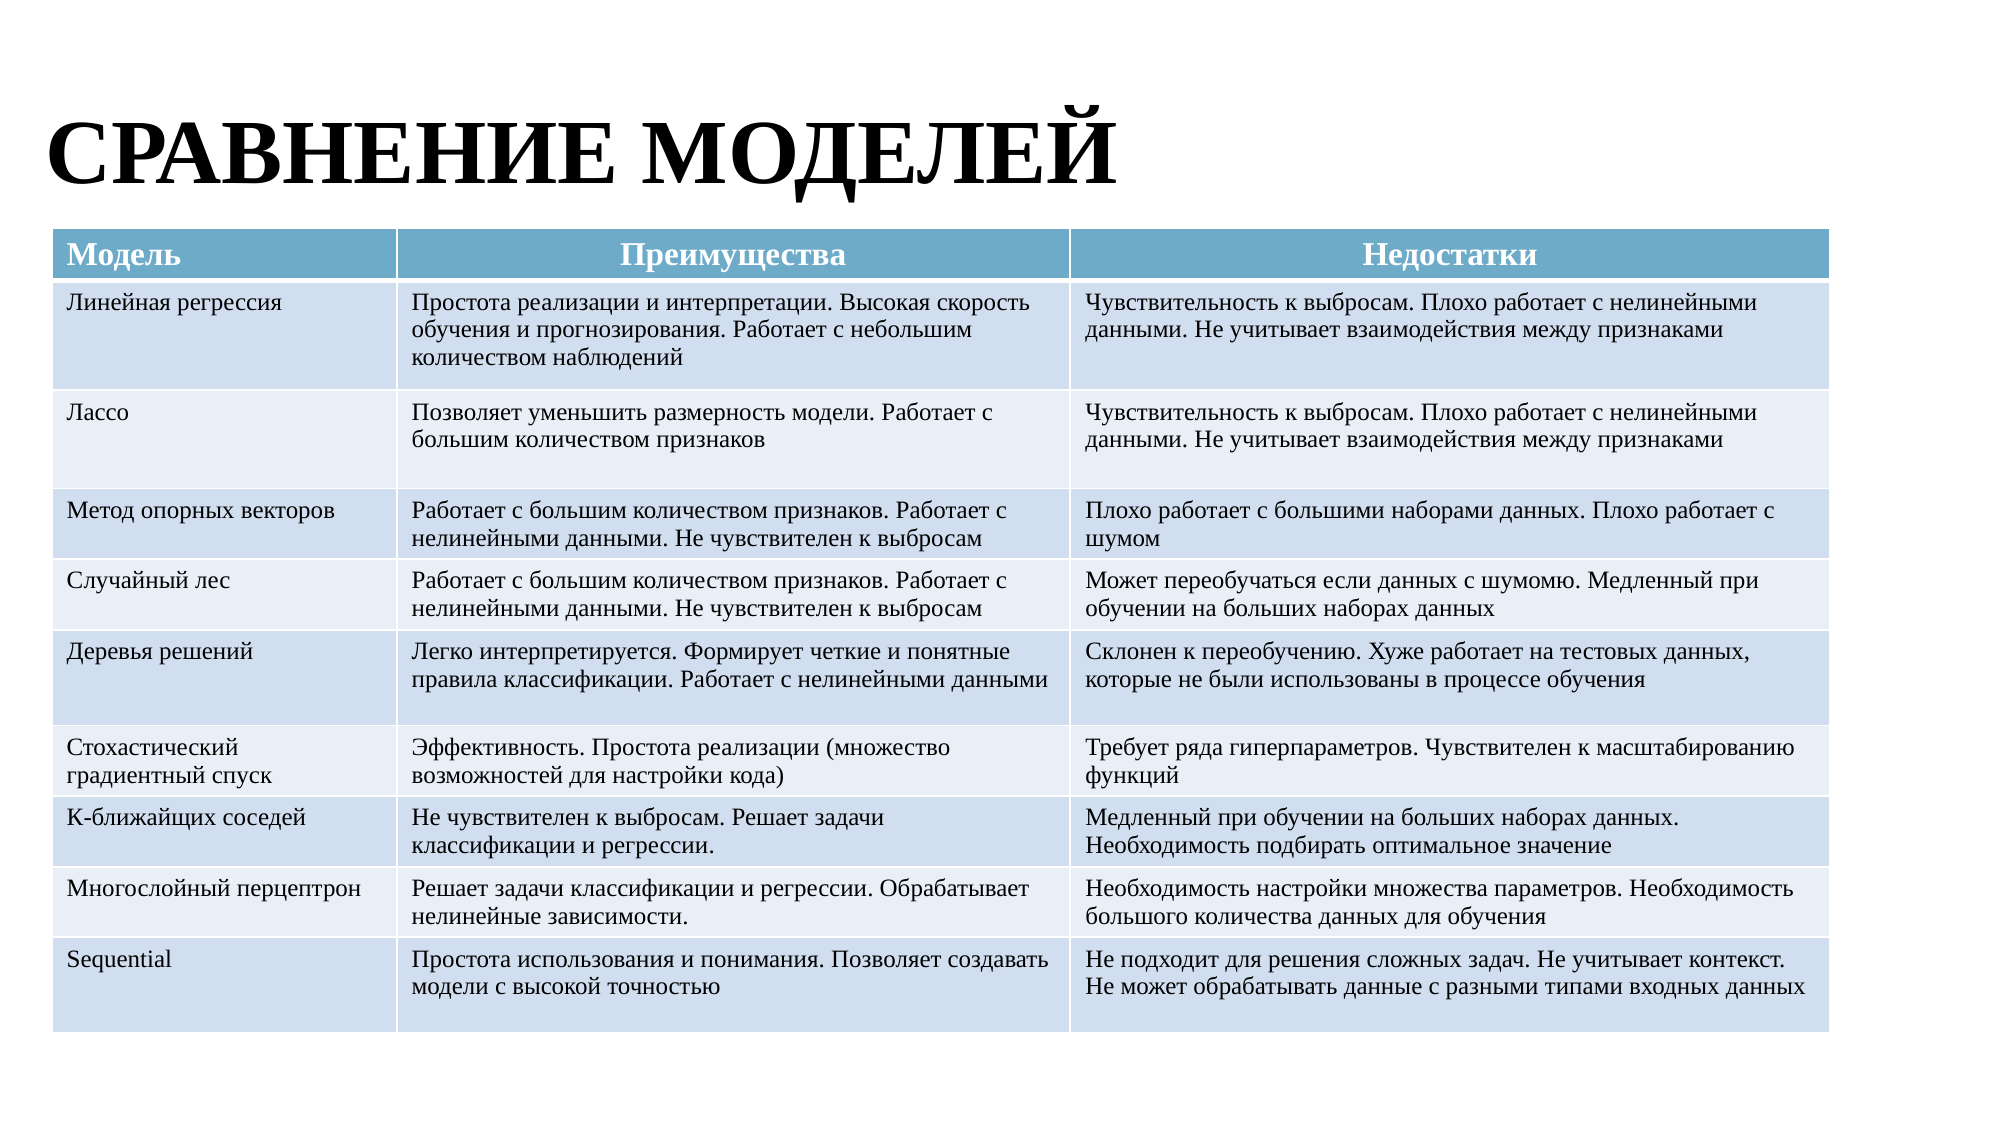

# СРАВНЕНИЕ МОДЕЛЕЙ
| Модель | Преимущества | Недостатки |
| --- | --- | --- |
| Линейная регрессия | Простота реализации и интерпретации. Высокая скорость обучения и прогнозирования. Работает с небольшим количеством наблюдений | Чувствительность к выбросам. Плохо работает с нелинейными данными. Не учитывает взаимодействия между признаками |
| Лассо | Позволяет уменьшить размерность модели. Работает с большим количеством признаков | Чувствительность к выбросам. Плохо работает с нелинейными данными. Не учитывает взаимодействия между признаками |
| Метод опорных векторов | Работает с большим количеством признаков. Работает с нелинейными данными. Не чувствителен к выбросам | Плохо работает с большими наборами данных. Плохо работает с шумом |
| Случайный лес | Работает с большим количеством признаков. Работает с нелинейными данными. Не чувствителен к выбросам | Может переобучаться если данных с шумомю. Медленный при обучении на больших наборах данных |
| Деревья решений | Легко интерпретируется. Формирует четкие и понятные правила классификации. Работает с нелинейными данными | Склонен к переобучению. Хуже работает на тестовых данных, которые не были использованы в процессе обучения |
| Стохастический градиентный спуск | Эффективность. Простота реализации (множество возможностей для настройки кода) | Требует ряда гиперпараметров. Чувствителен к масштабированию функций |
| К-ближайщих соседей | Не чувствителен к выбросам. Решает задачи классификации и регрессии. | Медленный при обучении на больших наборах данных. Необходимость подбирать оптимальное значение |
| Многослойный перцептрон | Решает задачи классификации и регрессии. Обрабатывает нелинейные зависимости. | Необходимость настройки множества параметров. Необходимость большого количества данных для обучения |
| Sequential | Простота использования и понимания. Позволяет создавать модели с высокой точностью | Не подходит для решения сложных задач. Не учитывает контекст. Не может обрабатывать данные с разными типами входных данных |